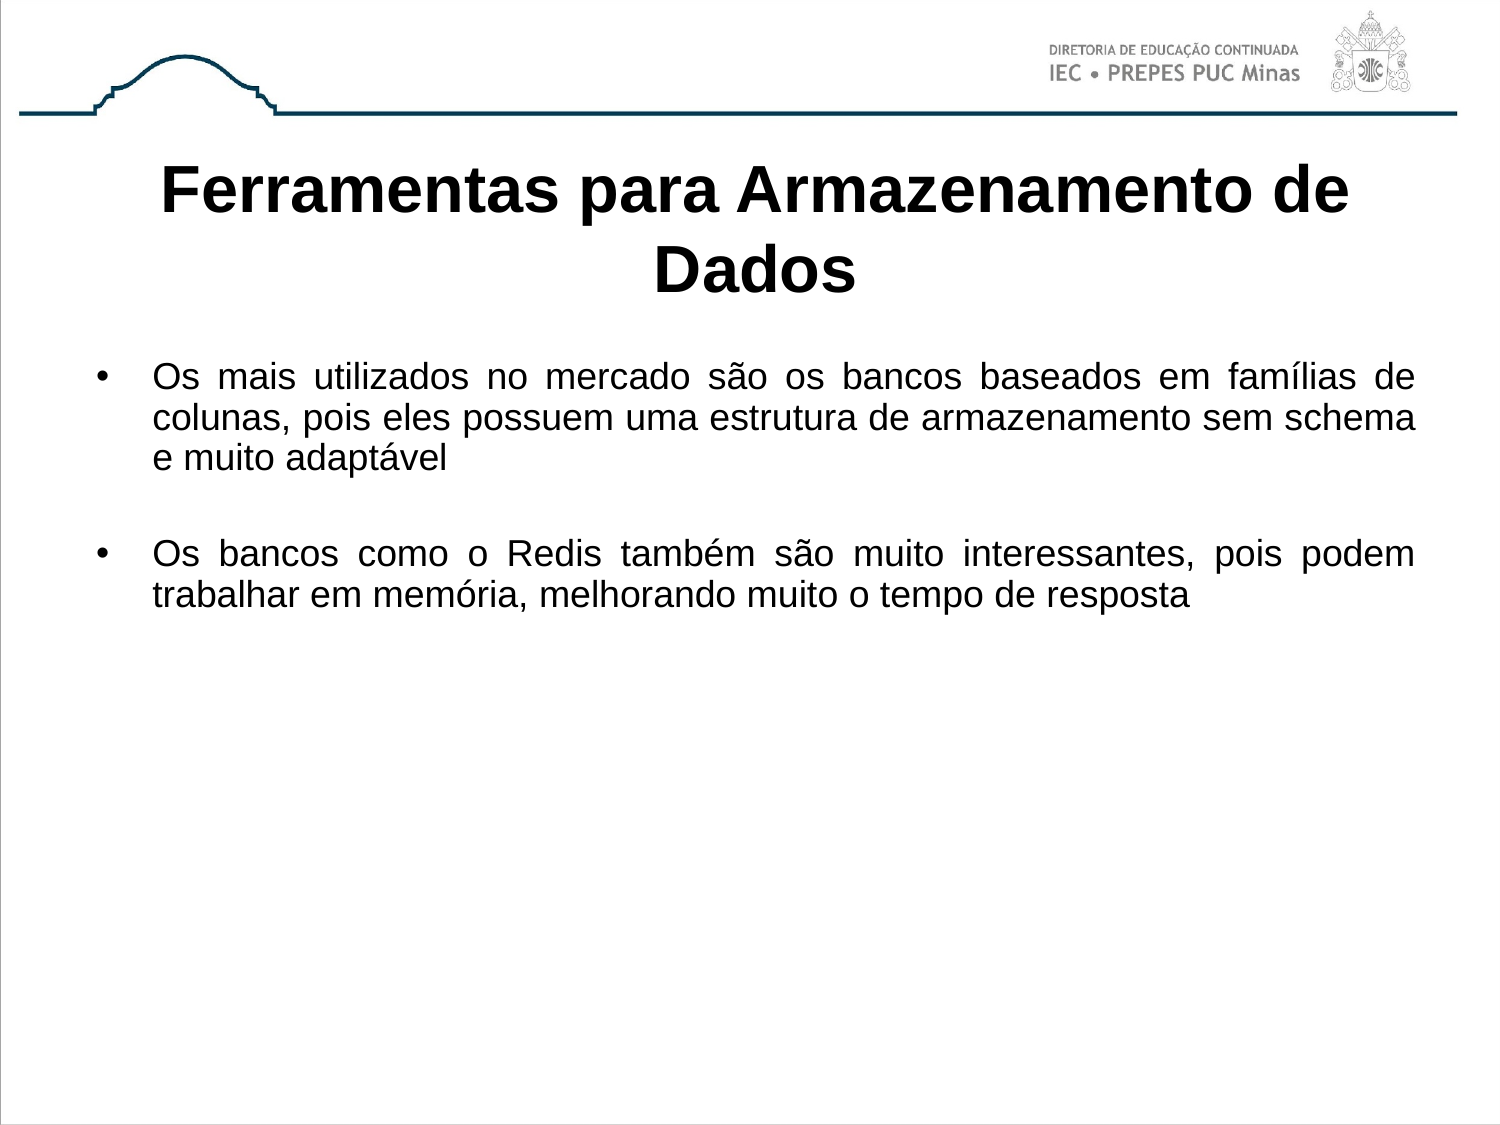

# Ferramentas para Armazenamento de Dados
Os mais utilizados no mercado são os bancos baseados em famílias de colunas, pois eles possuem uma estrutura de armazenamento sem schema e muito adaptável

Os bancos como o Redis também são muito interessantes, pois podem trabalhar em memória, melhorando muito o tempo de resposta